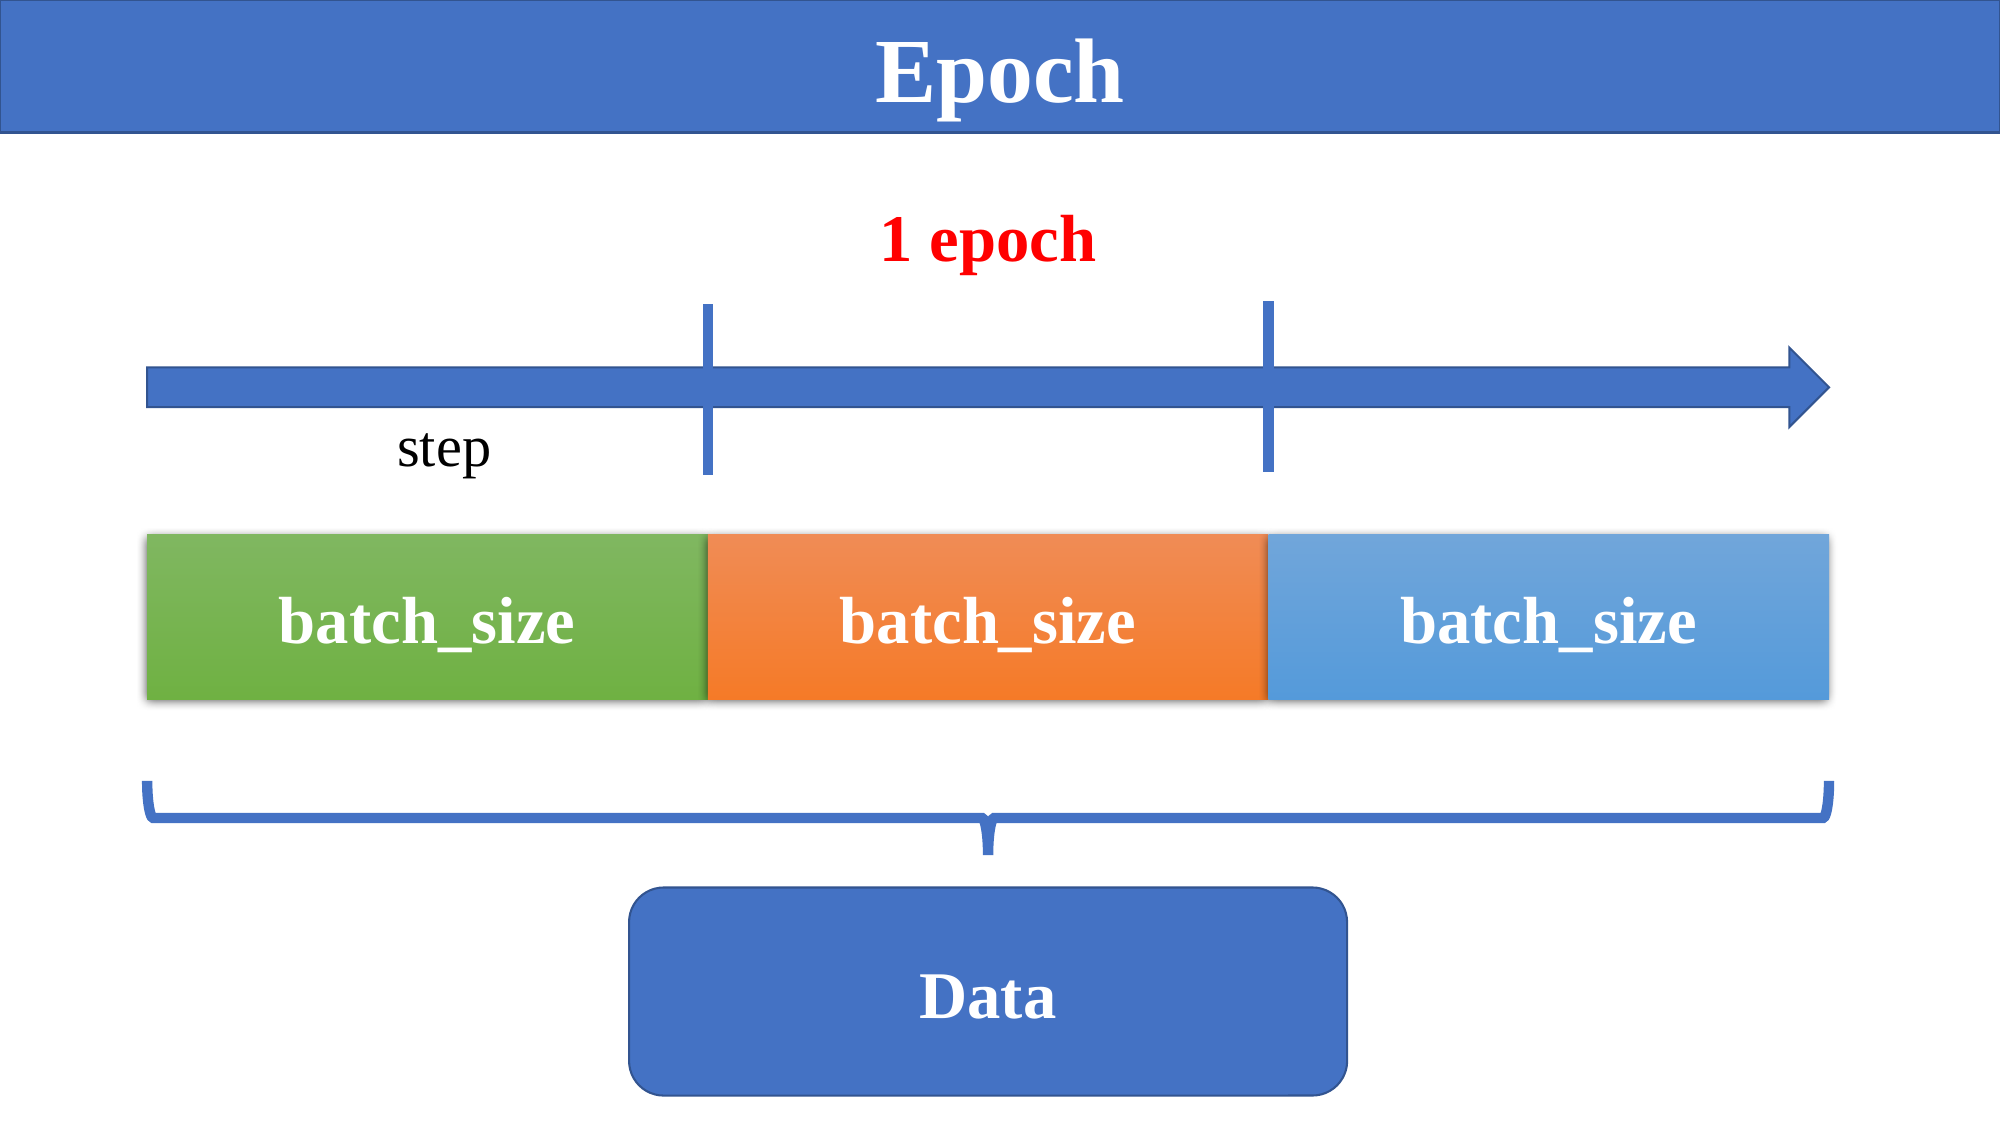

Epoch
1 epoch

step
batch_size
batch_size
batch_size
Data